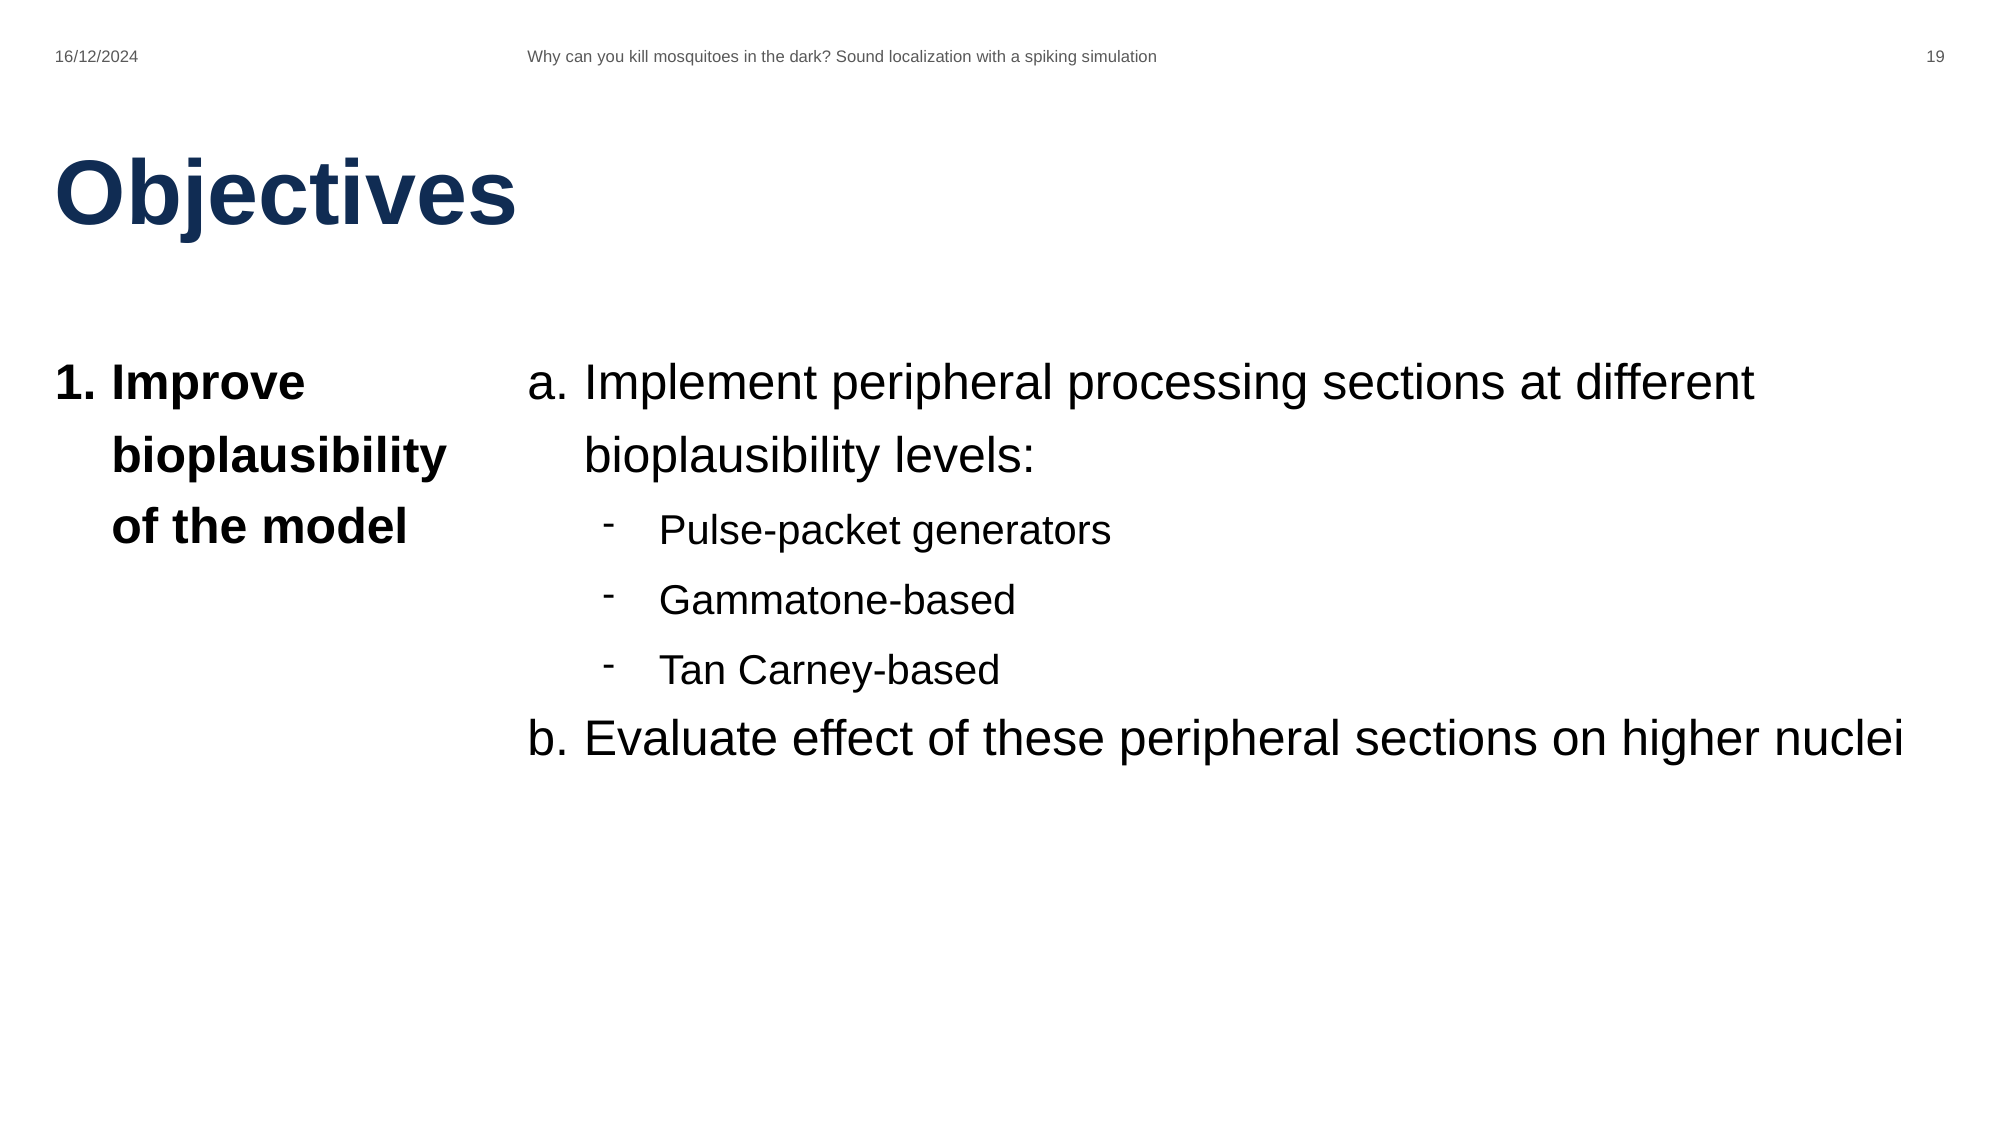

16/12/2024
Why can you kill mosquitoes in the dark? Sound localization with a spiking simulation
19
# Objectives
Improve bioplausibility of the model
Implement peripheral processing sections at different bioplausibility levels:
Pulse-packet generators
Gammatone-based
Tan Carney-based
Evaluate effect of these peripheral sections on higher nuclei